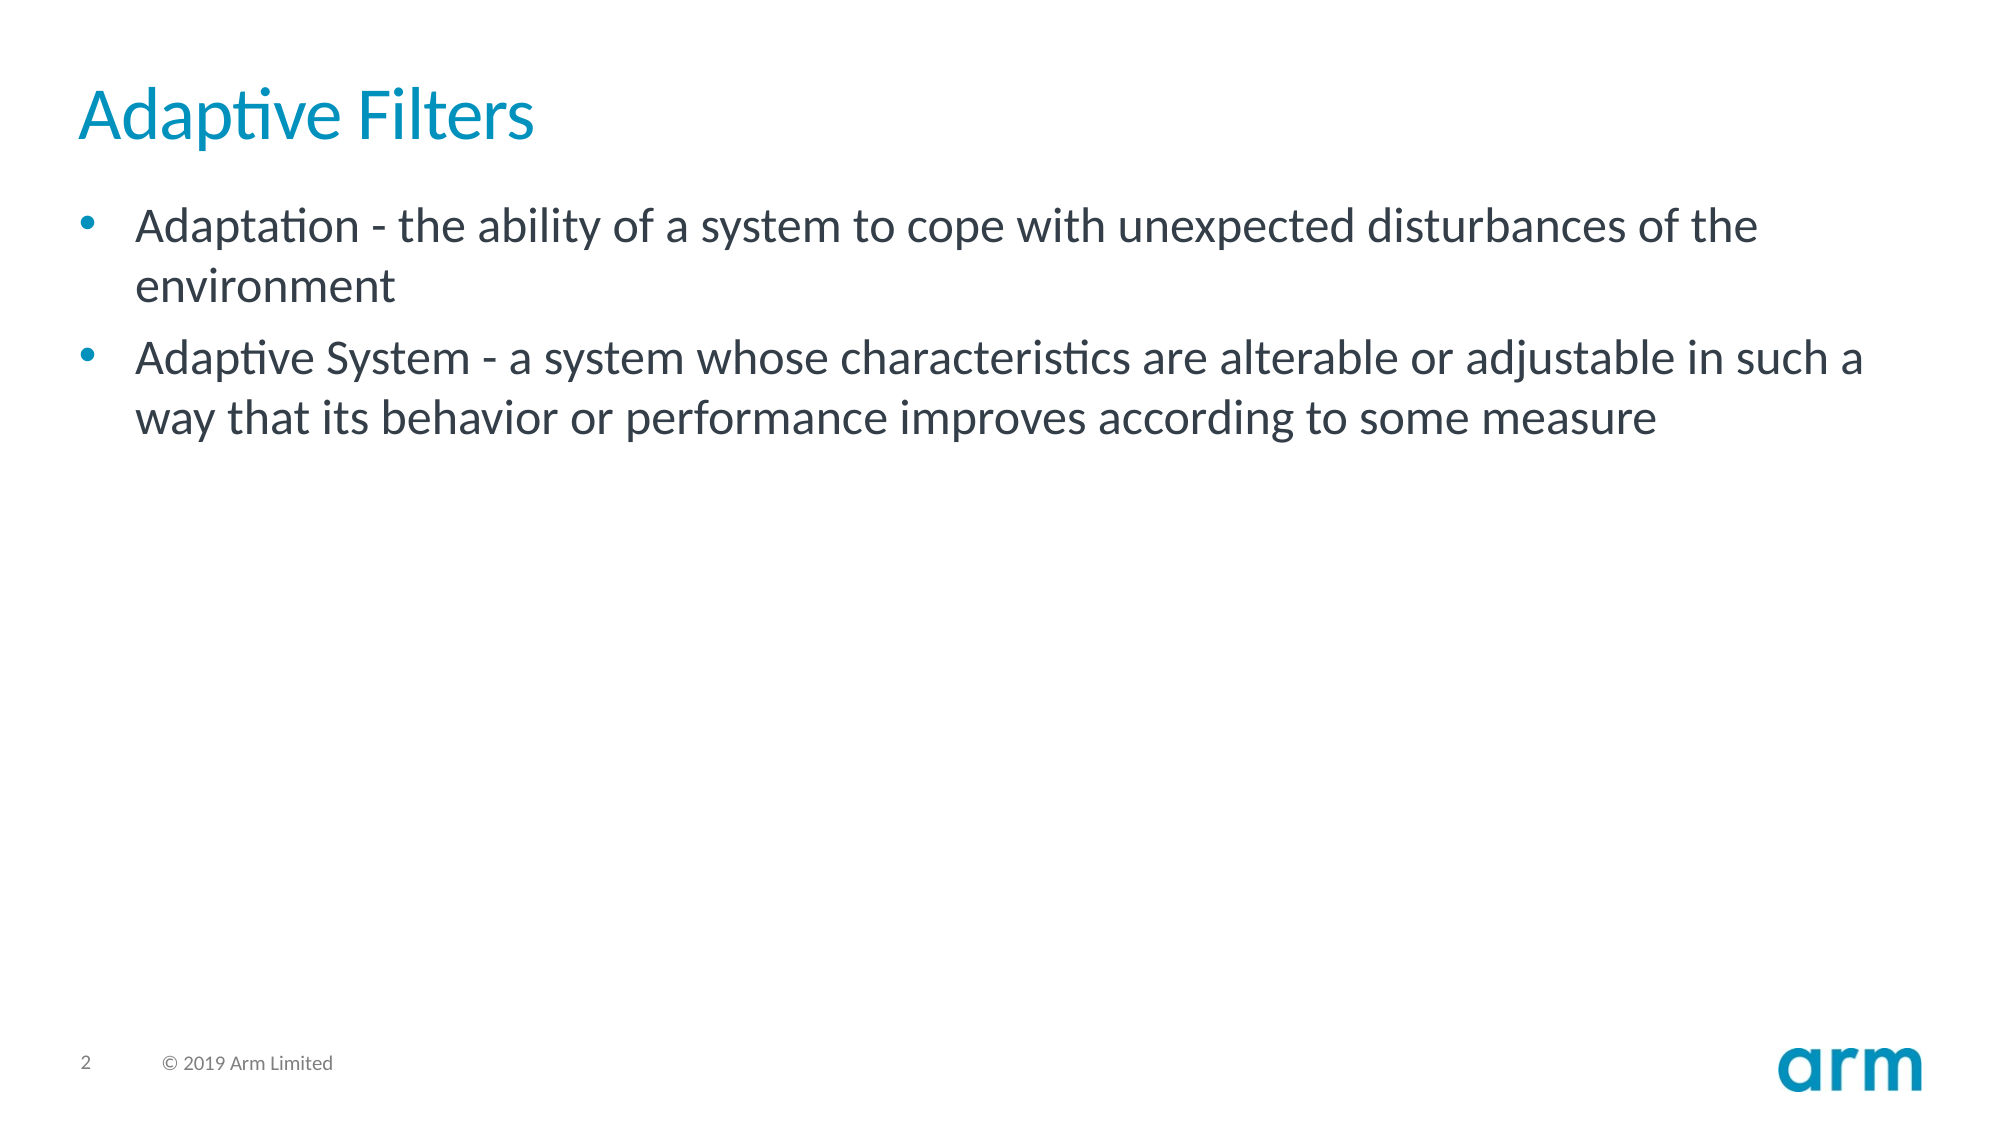

# Adaptive Filters
Adaptation - the ability of a system to cope with unexpected disturbances of the environment
Adaptive System - a system whose characteristics are alterable or adjustable in such a way that its behavior or performance improves according to some measure